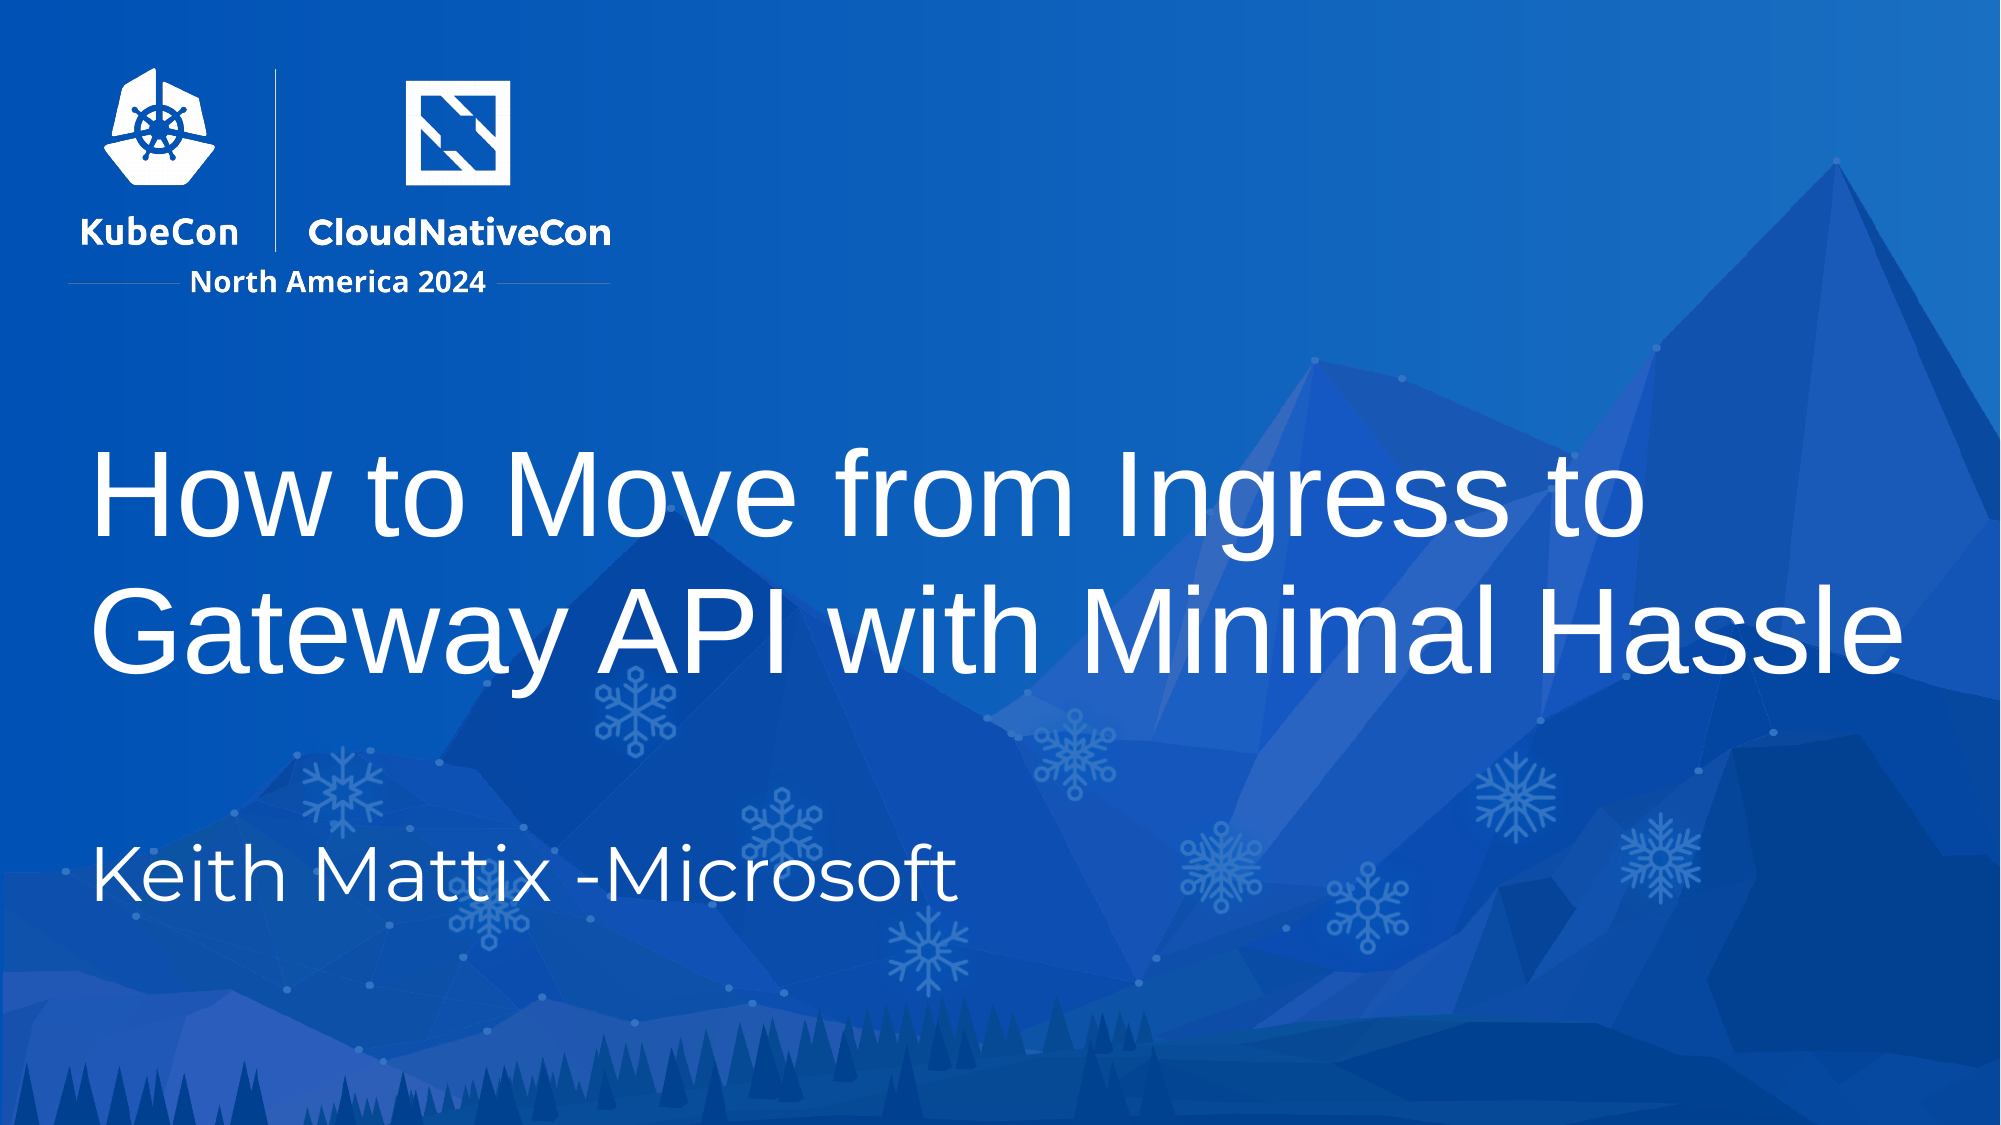

# How to Move from Ingress to Gateway API with Minimal Hassle
Keith Mattix -Microsoft